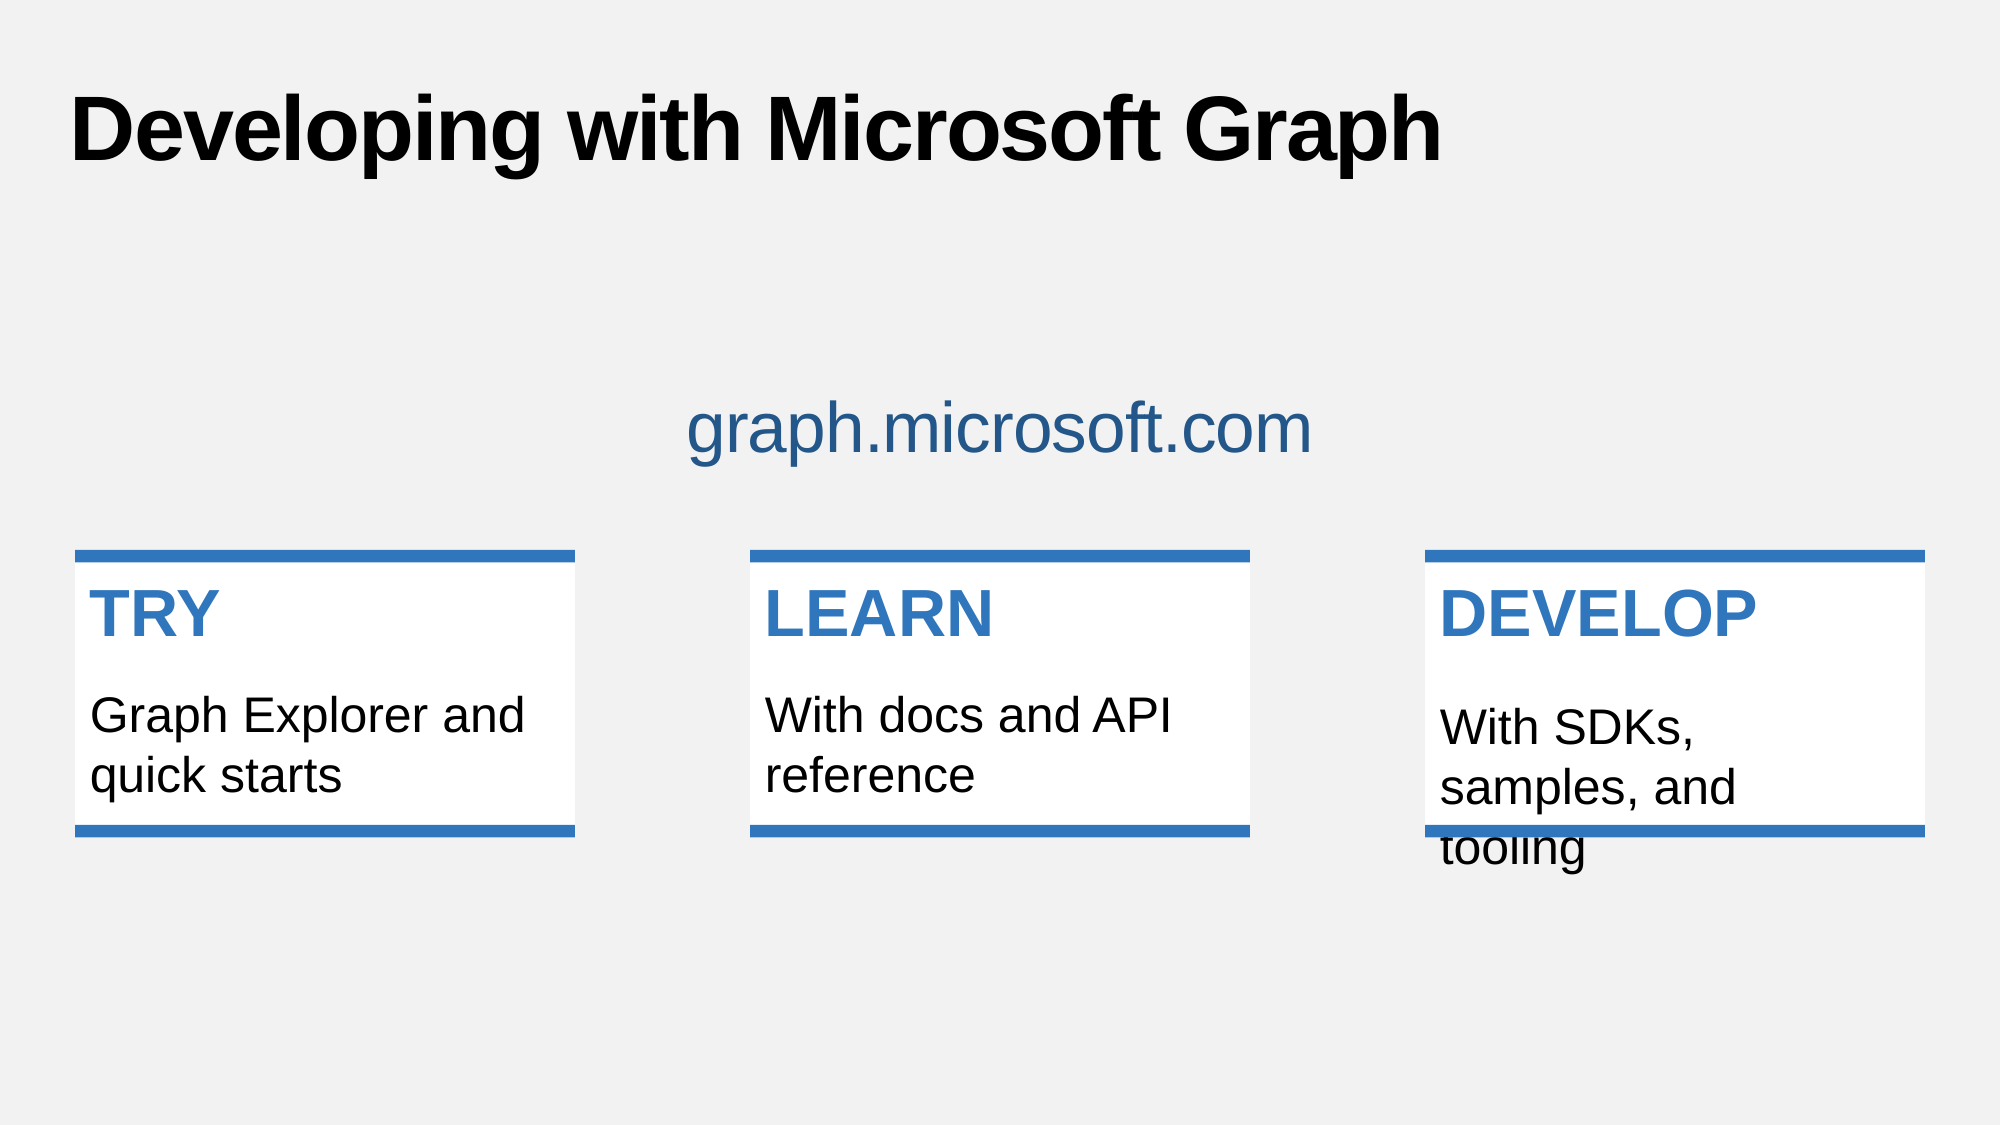

# Developing with Microsoft Graph
graph.microsoft.com

TRY
Graph Explorer and quick starts

LEARN
With docs and API reference

DEVELOP
With SDKs, samples, and tooling